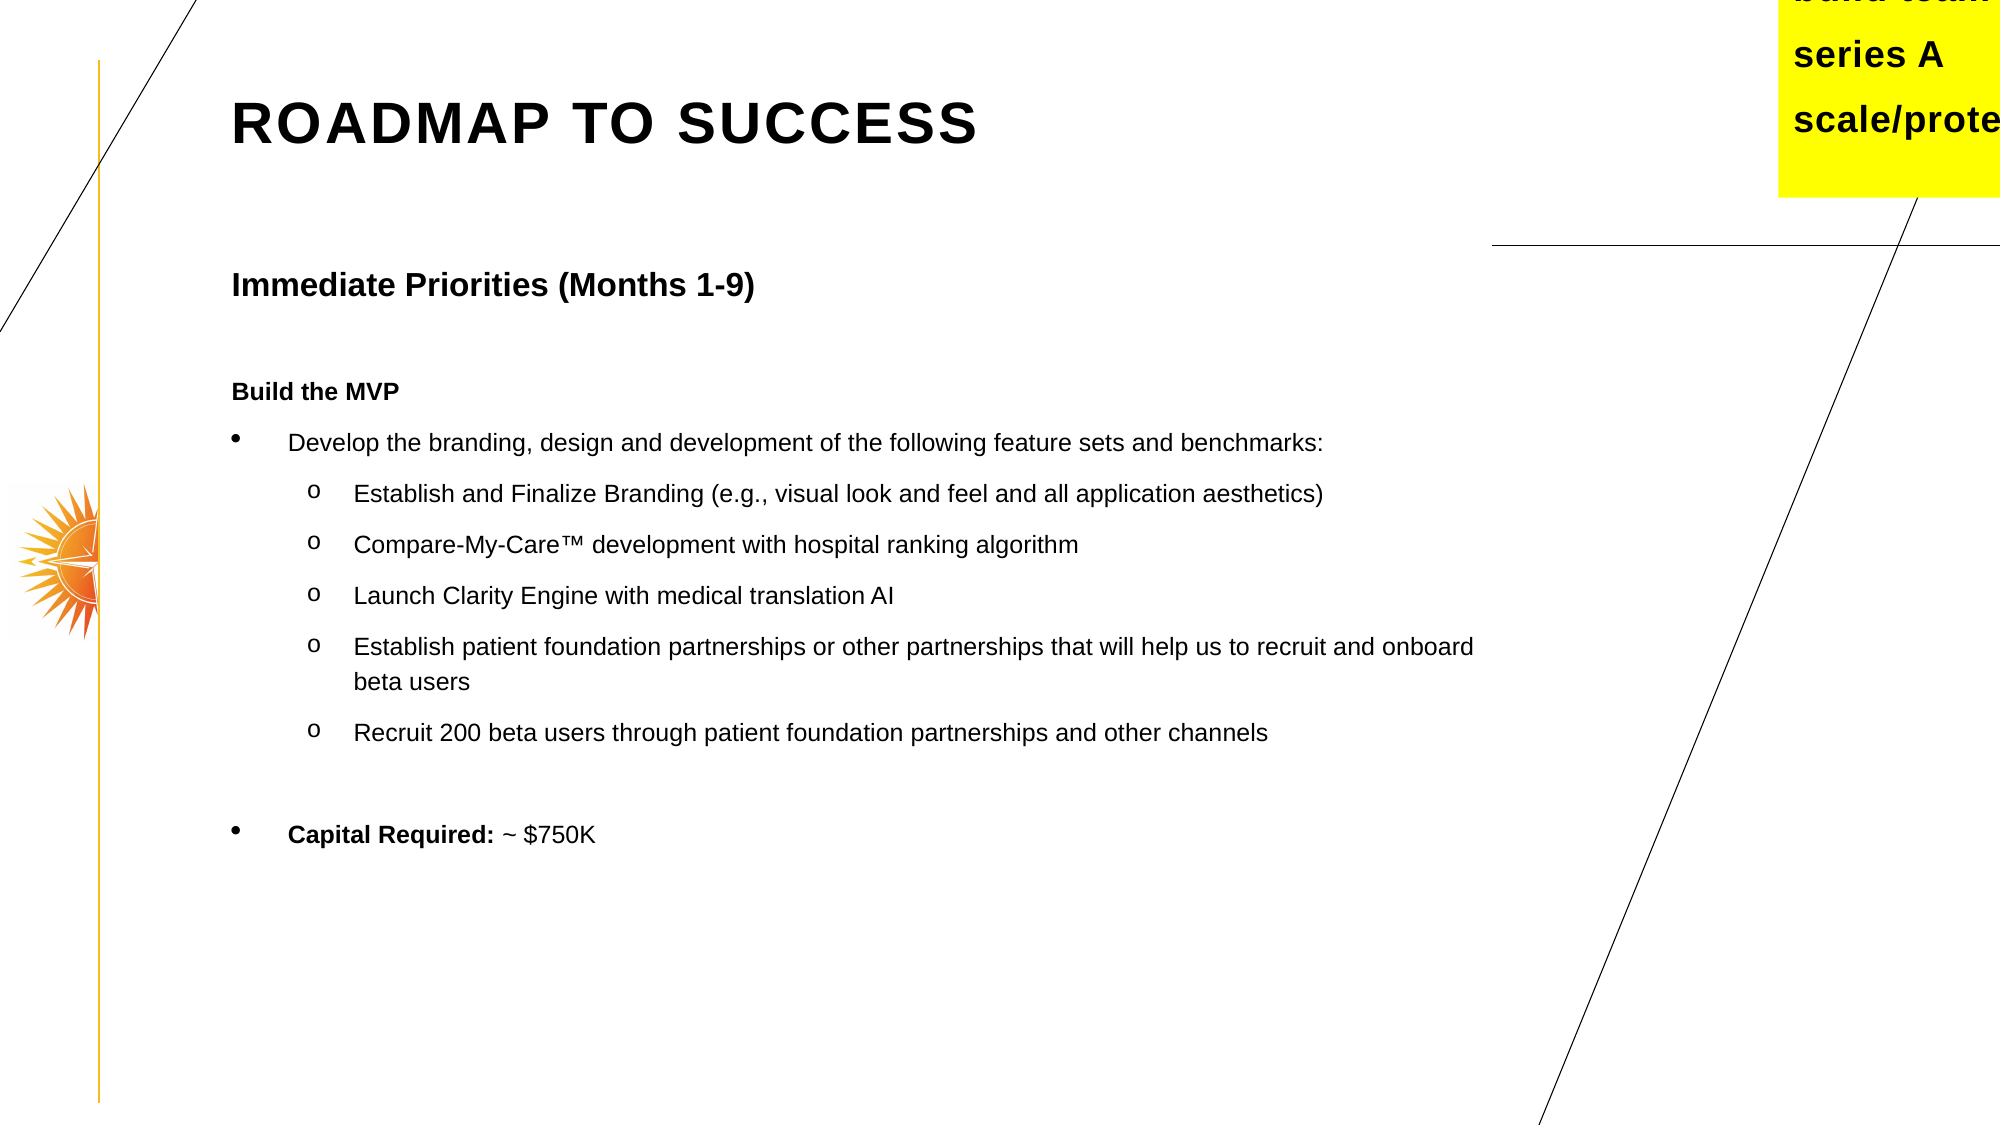

build prototype
build team
series A
scale/protect/etc

# Roadmap to Success
Immediate Priorities (Months 1-9)

Build the MVP
Develop the branding, design and development of the following feature sets and benchmarks:
Establish and Finalize Branding (e.g., visual look and feel and all application aesthetics)
Compare-My-Care™ development with hospital ranking algorithm
Launch Clarity Engine with medical translation AI
Establish patient foundation partnerships or other partnerships that will help us to recruit and onboard beta users
Recruit 200 beta users through patient foundation partnerships and other channels

Capital Required: ~ $750K